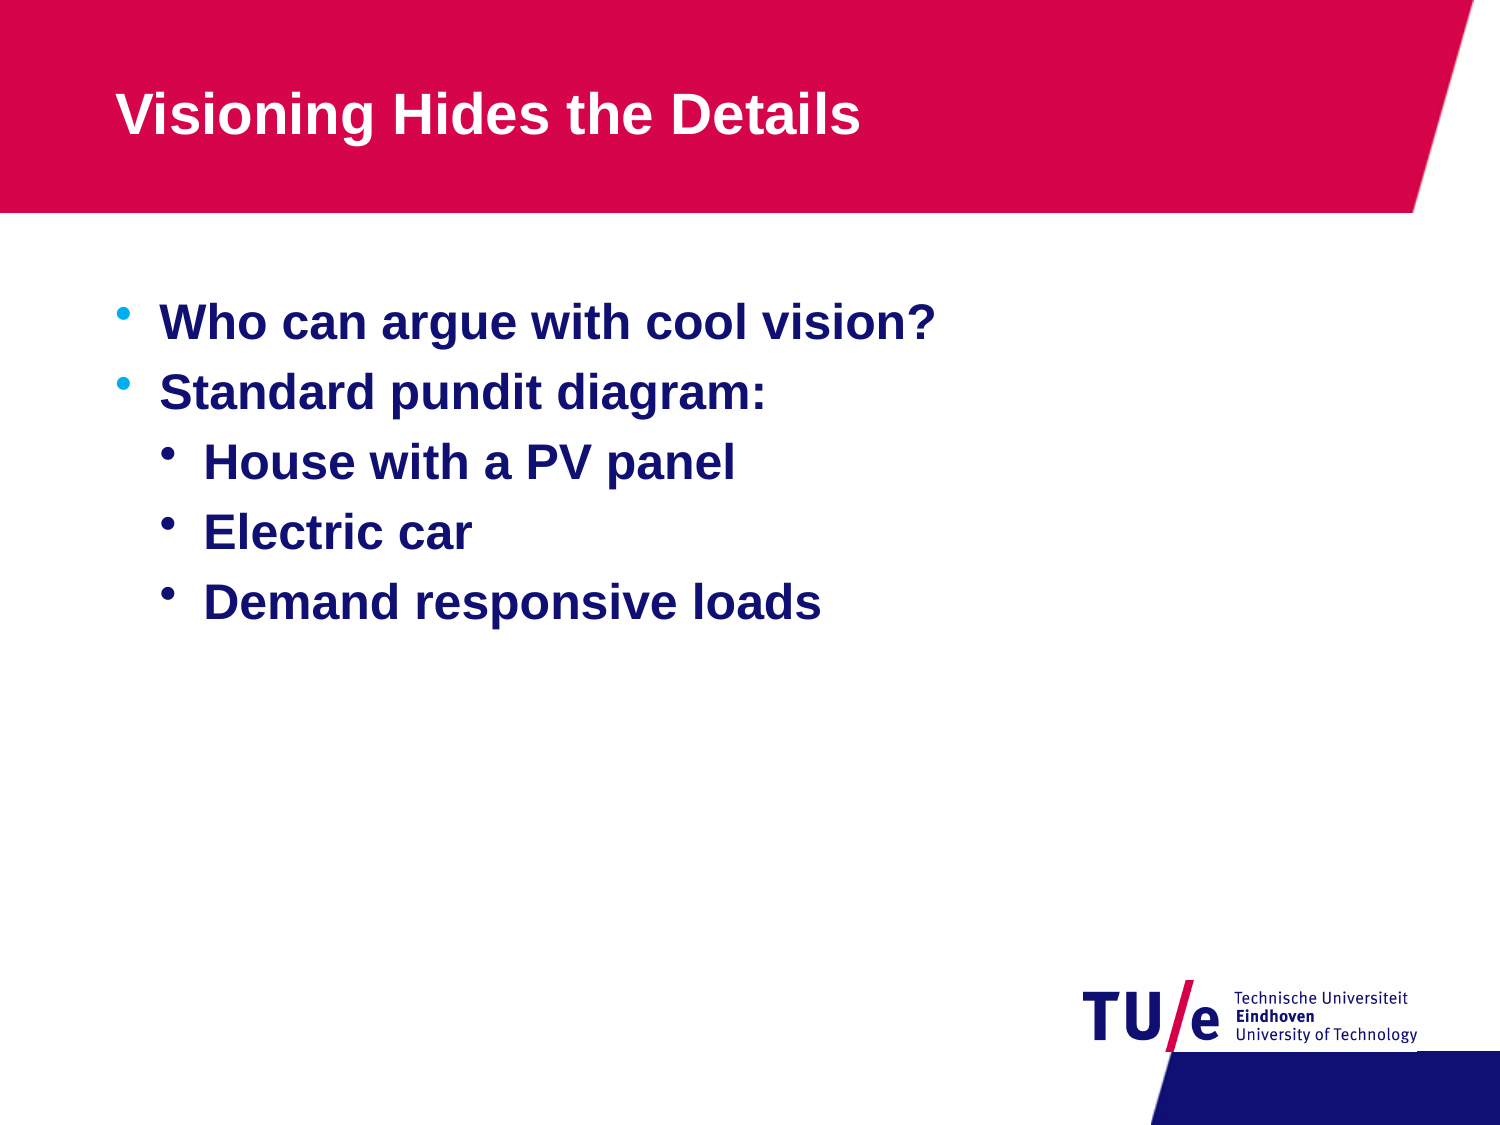

Visioning Hides the Details
Who can argue with cool vision?
Standard pundit diagram:
House with a PV panel
Electric car
Demand responsive loads